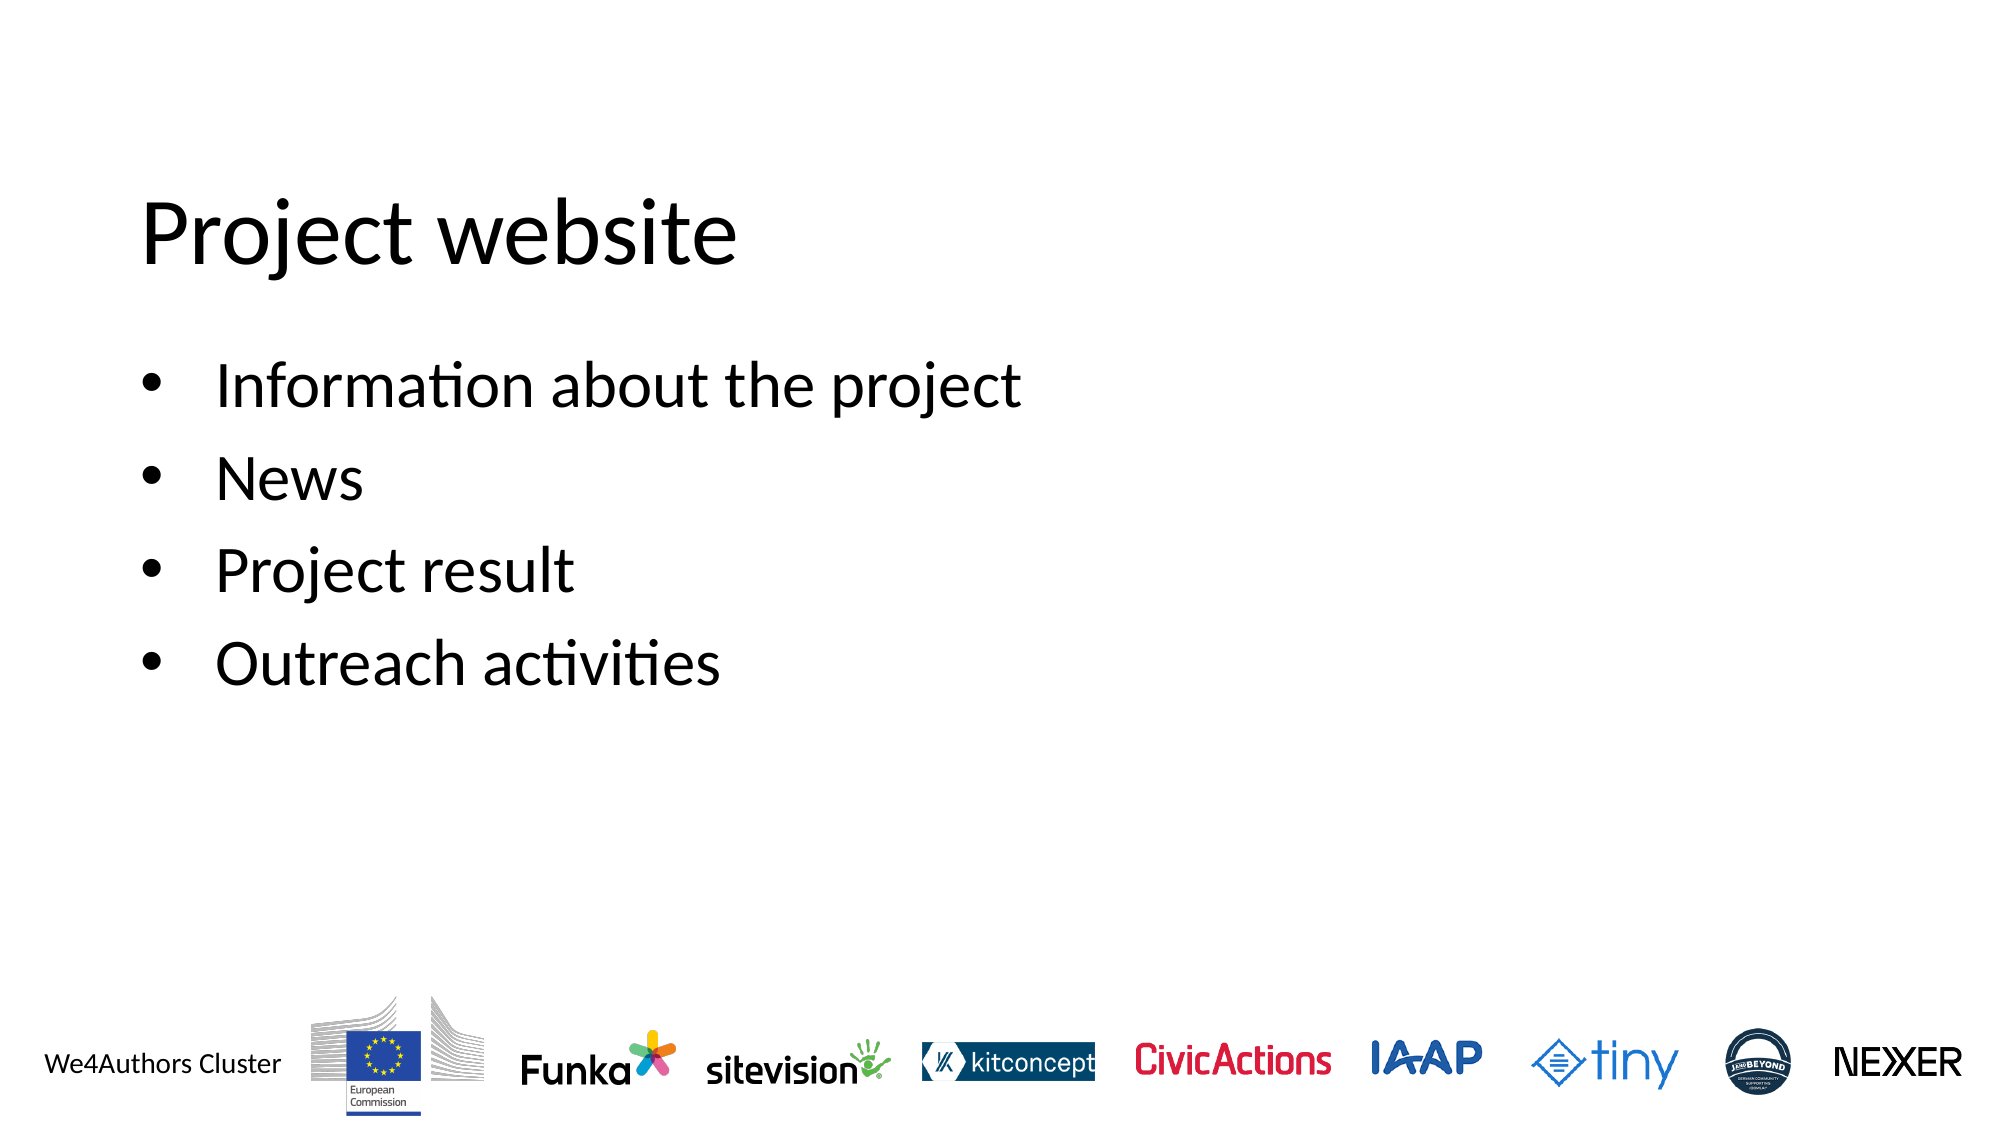

Project website
Information about the project
News
Project result
Outreach activities